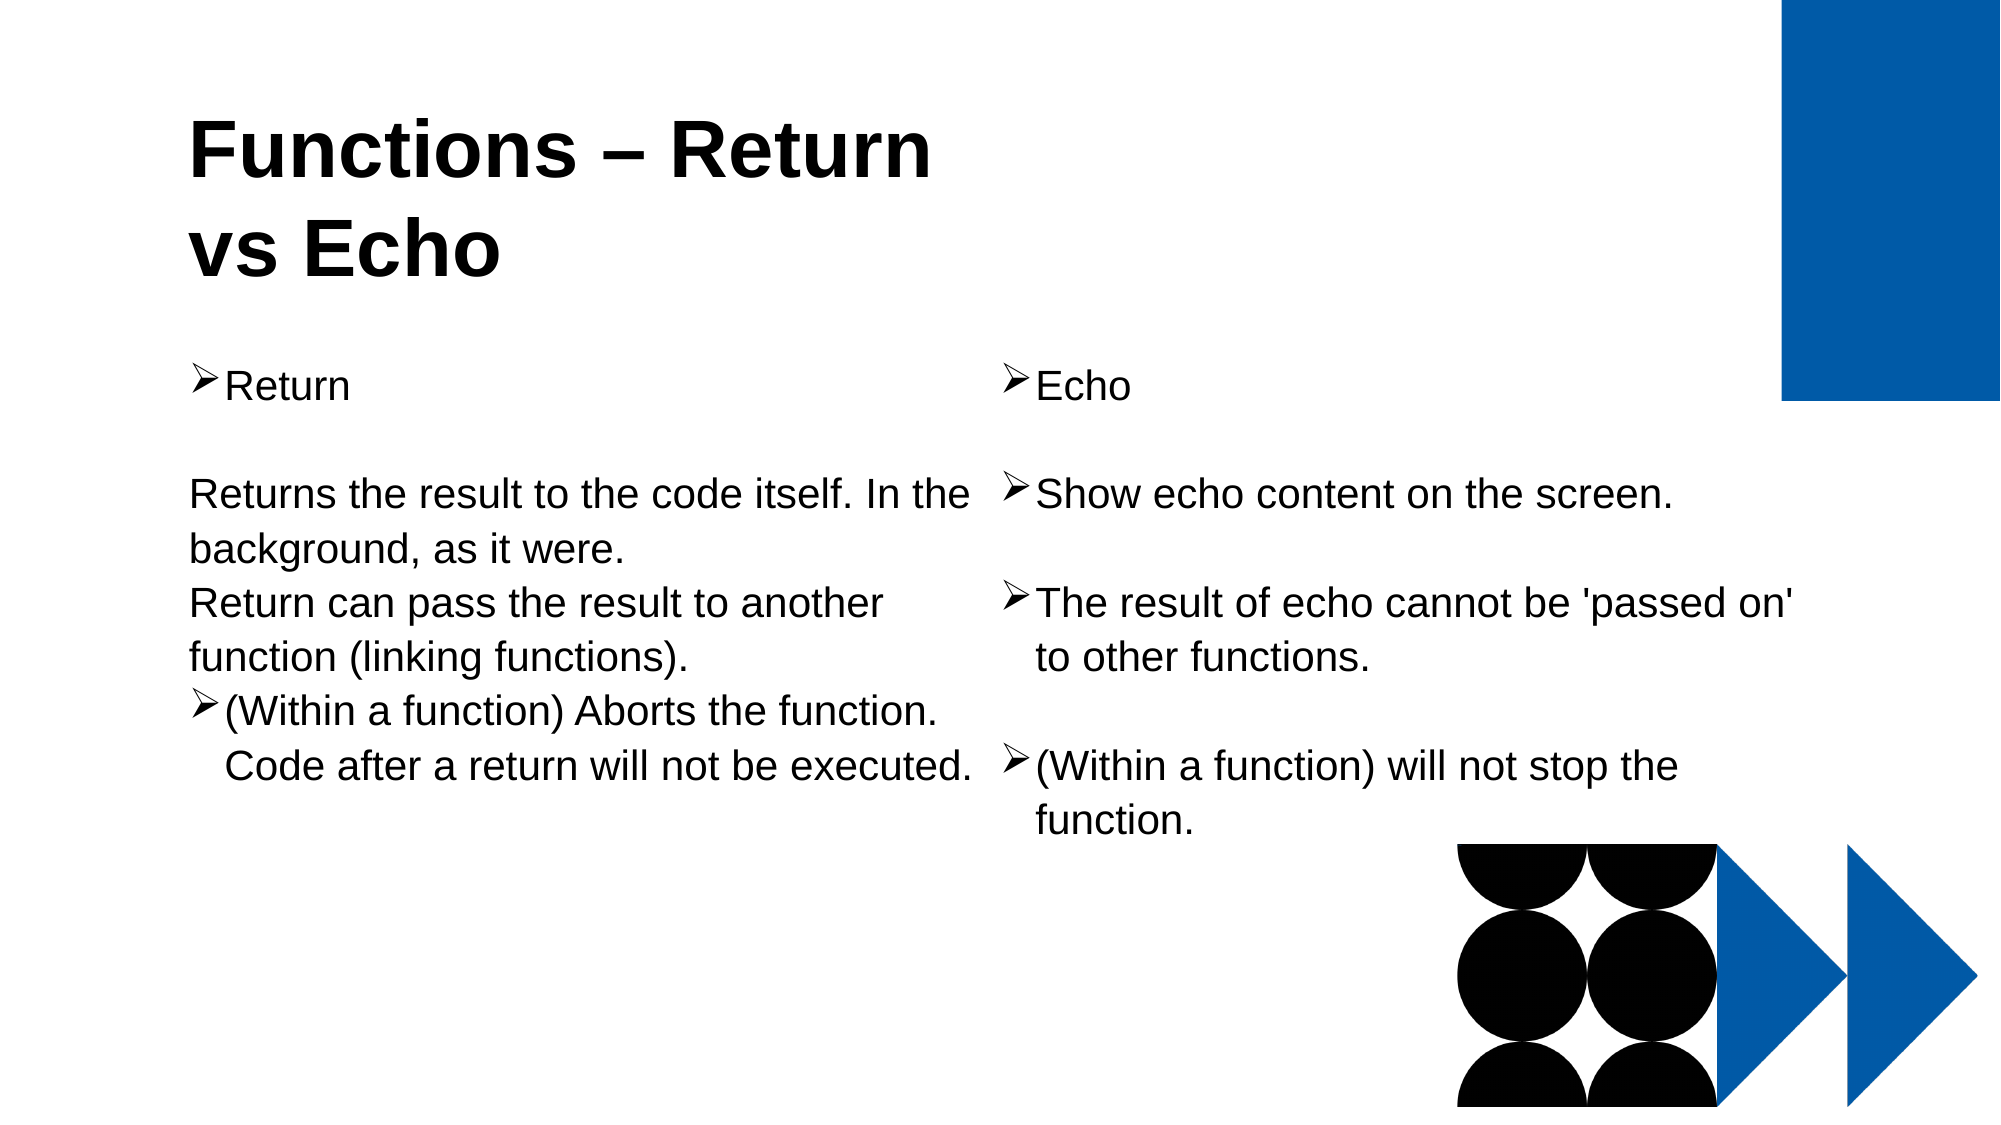

# Functions – Return vs Echo
Echo

Show echo content on the screen.

The result of echo cannot be 'passed on' to other functions.

(Within a function) will not stop the function.

Return

Returns the result to the code itself. In the background, as it were.
Return can pass the result to another function (linking functions).
(Within a function) Aborts the function. Code after a return will not be executed.

Echo